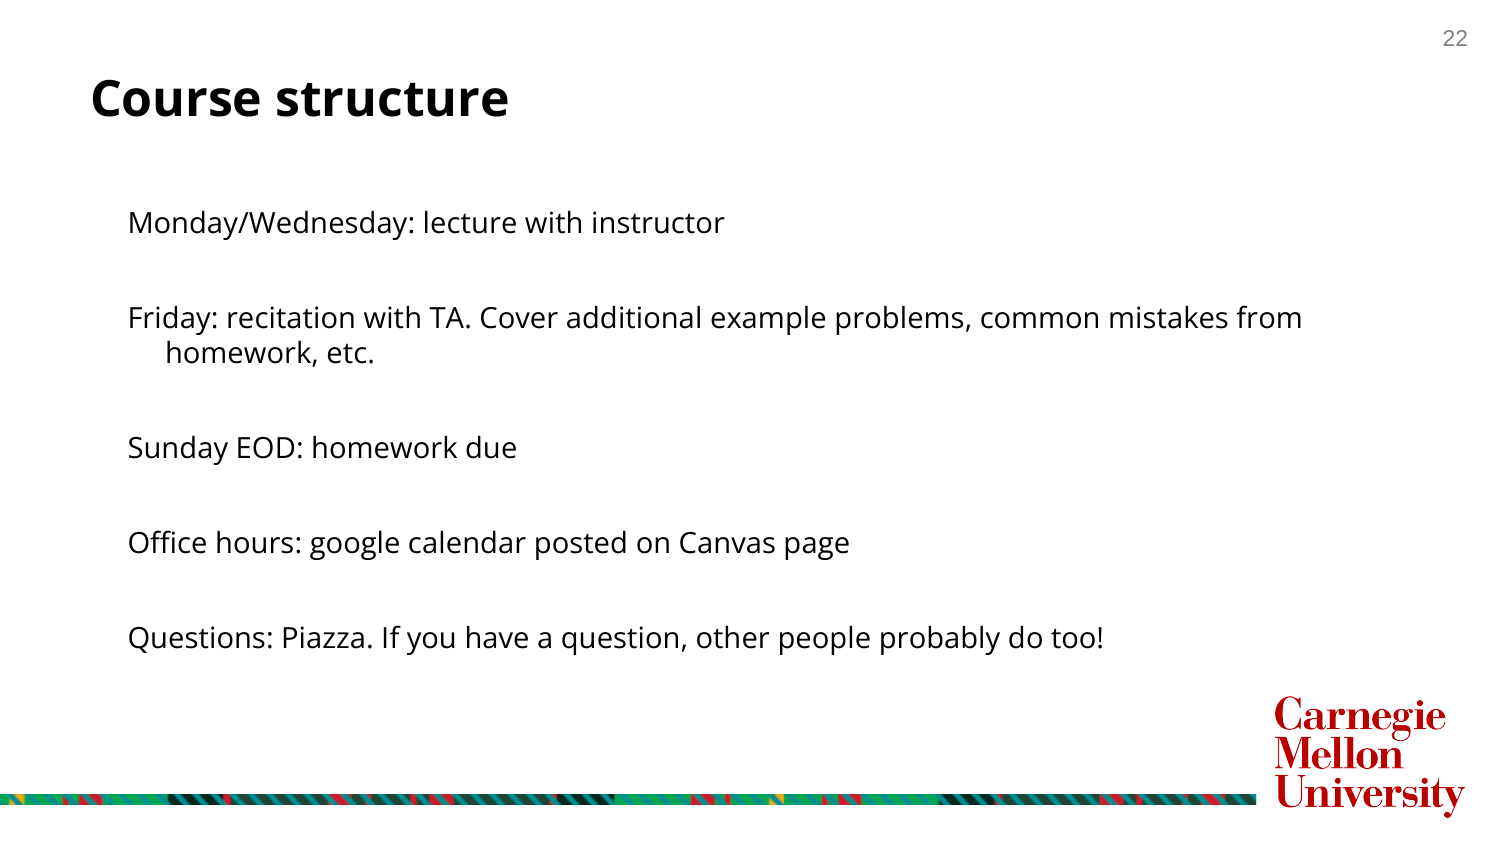

# Course structure
Monday/Wednesday: lecture with instructor

Friday: recitation with TA. Cover additional example problems, common mistakes from homework, etc.

Sunday EOD: homework due

Office hours: google calendar posted on Canvas page

Questions: Piazza. If you have a question, other people probably do too!